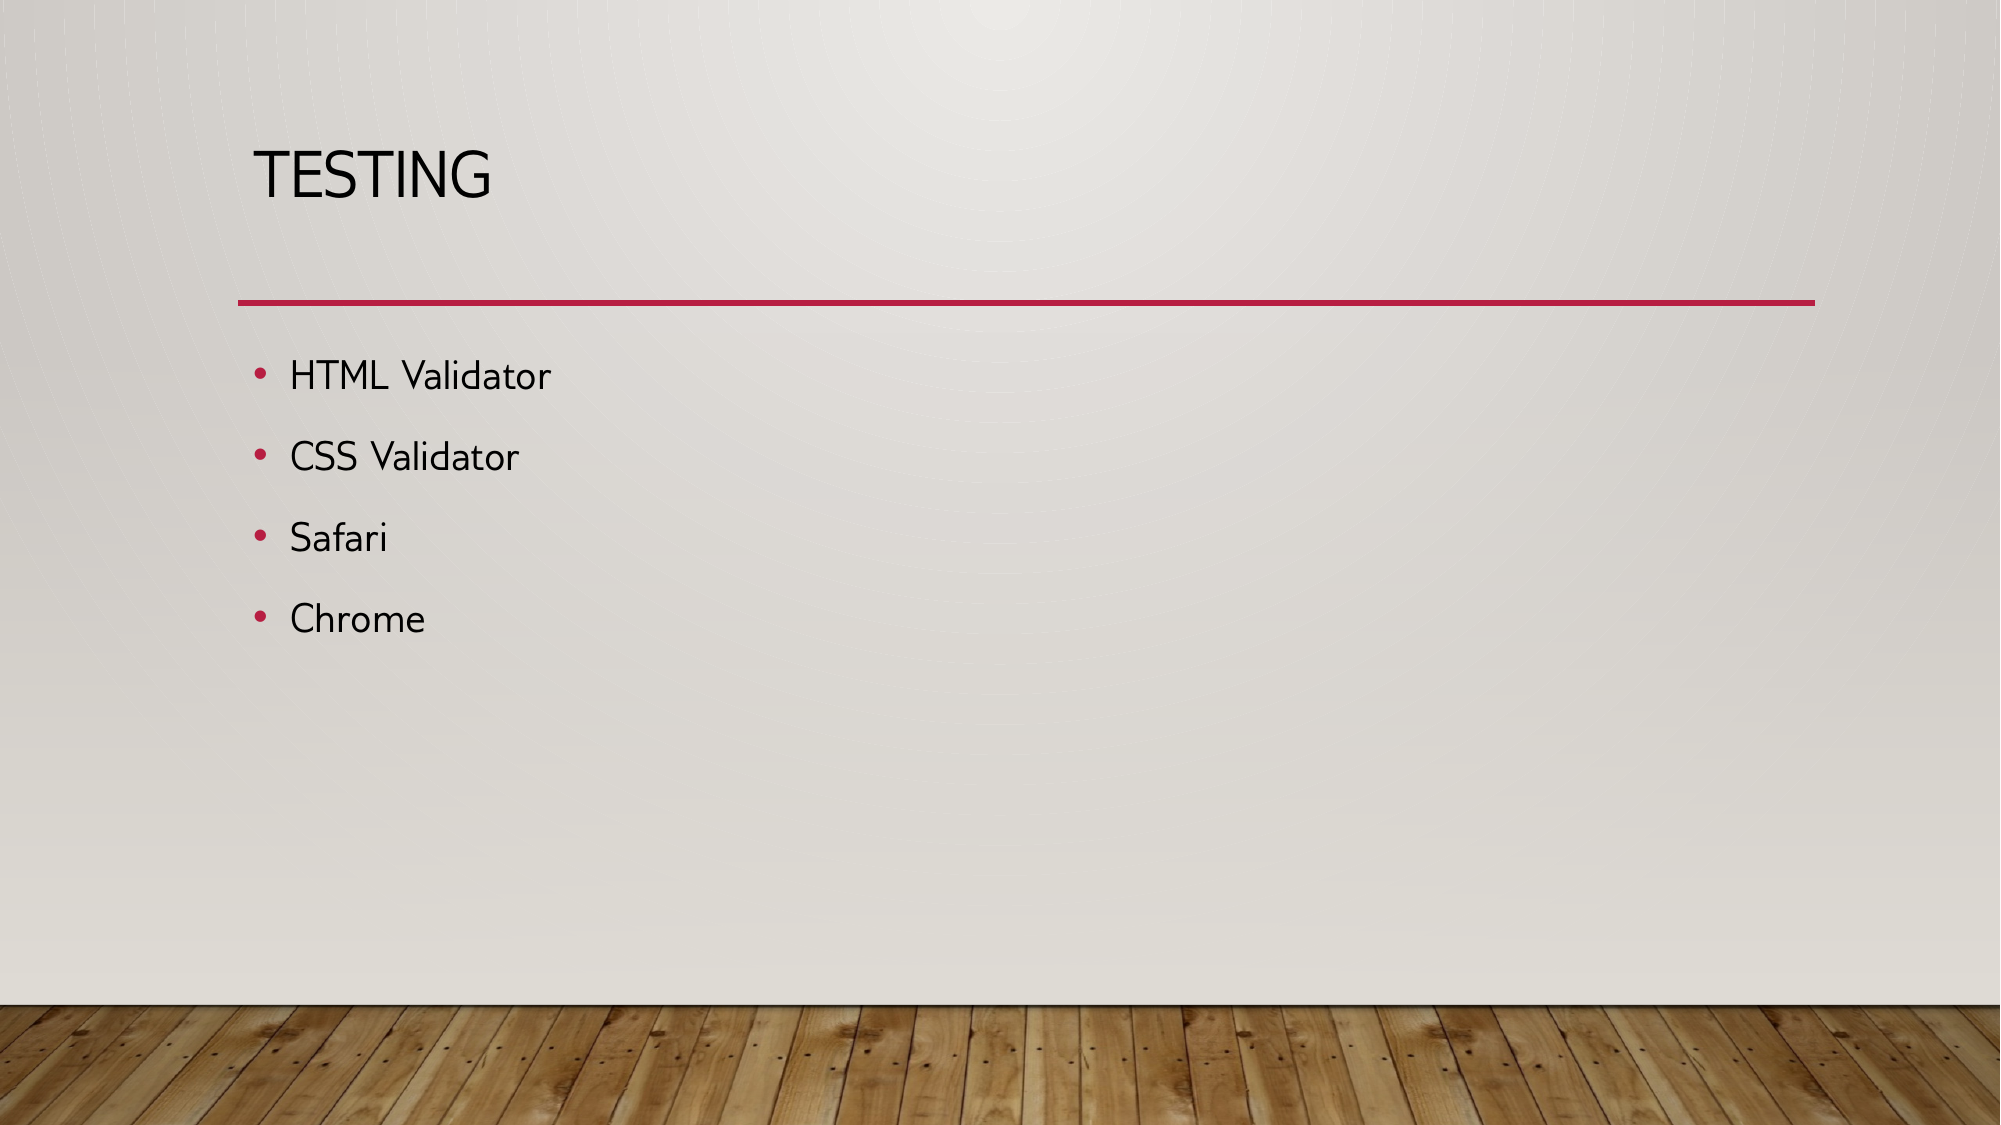

# Testing
HTML Validator
CSS Validator
Safari
Chrome